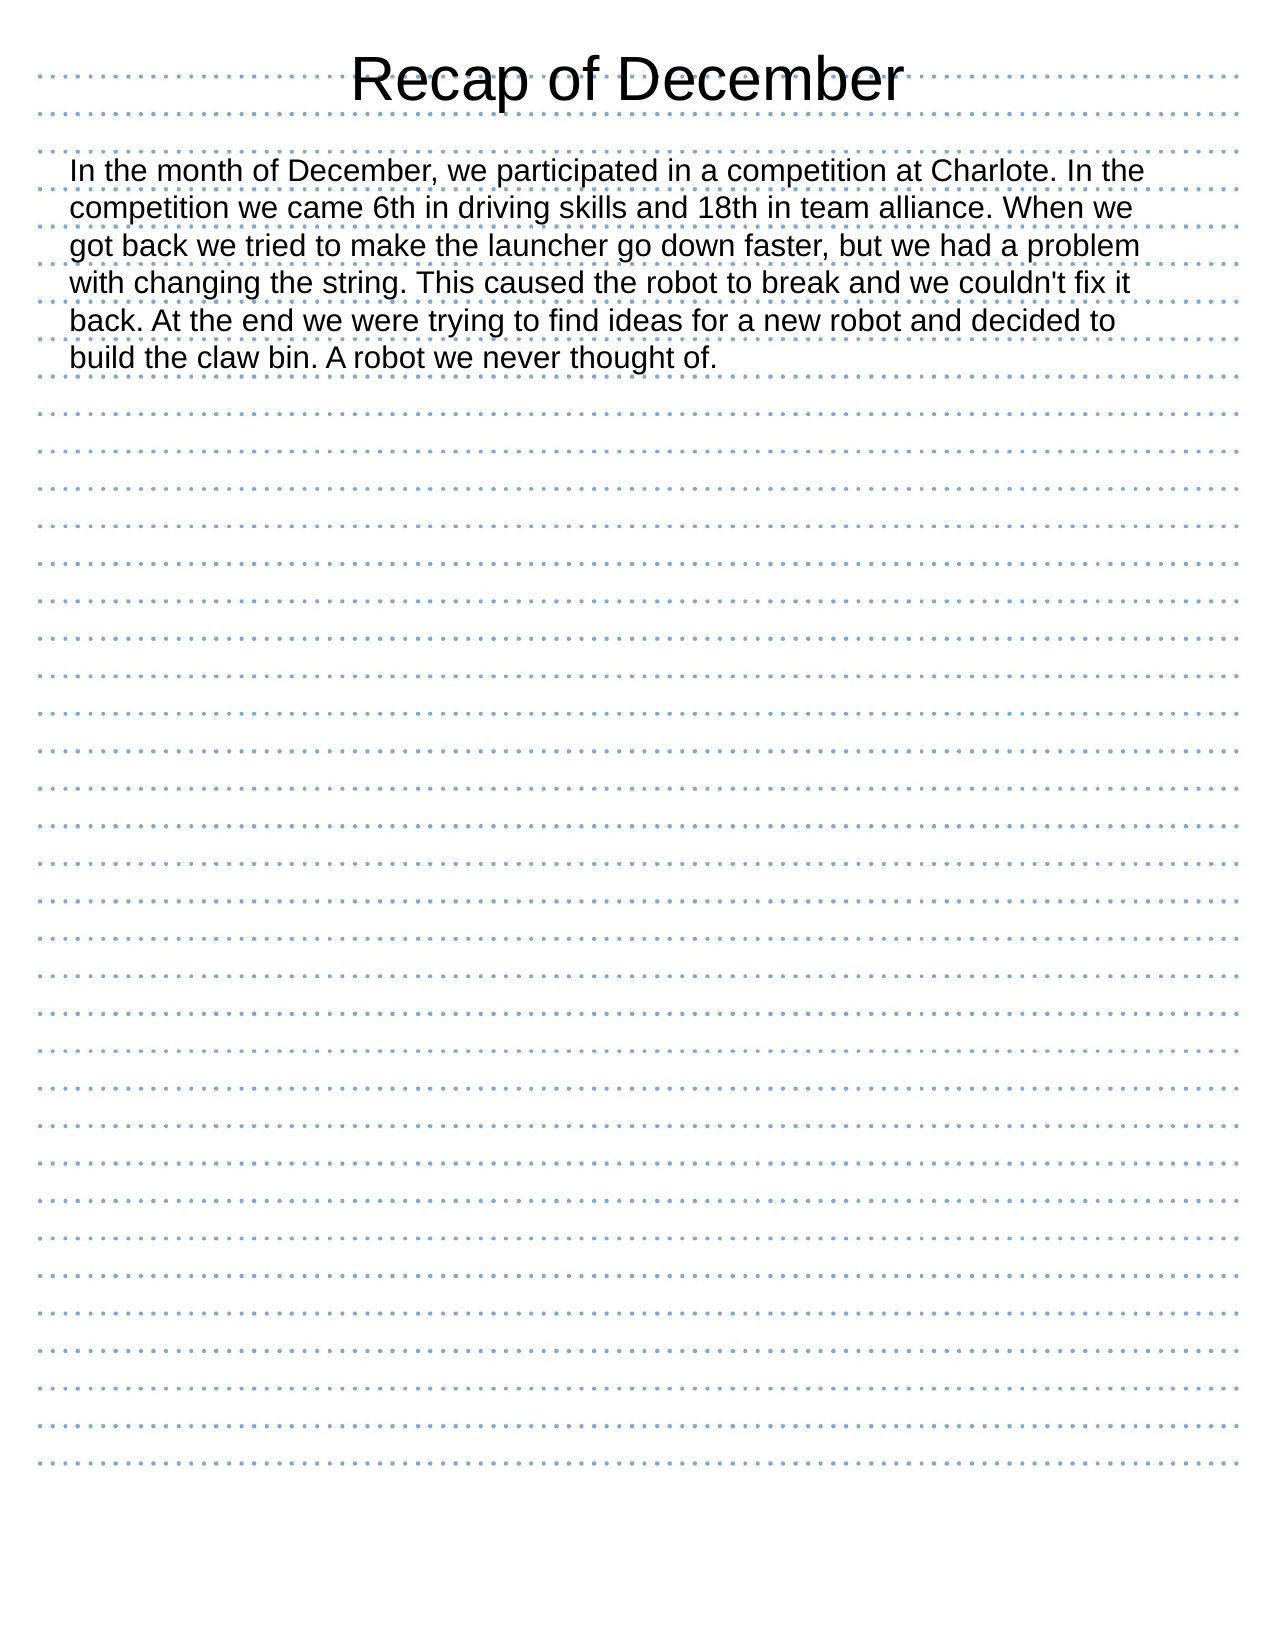

Recap of December

In the month of December, we participated in a competition at Charlote. In the competition we came 6th in driving skills and 18th in team alliance. When we got back we tried to make the launcher go down faster, but we had a problem with changing the string. This caused the robot to break and we couldn't fix it back. At the end we were trying to find ideas for a new robot and decided to build the claw bin. A robot we never thought of.

#